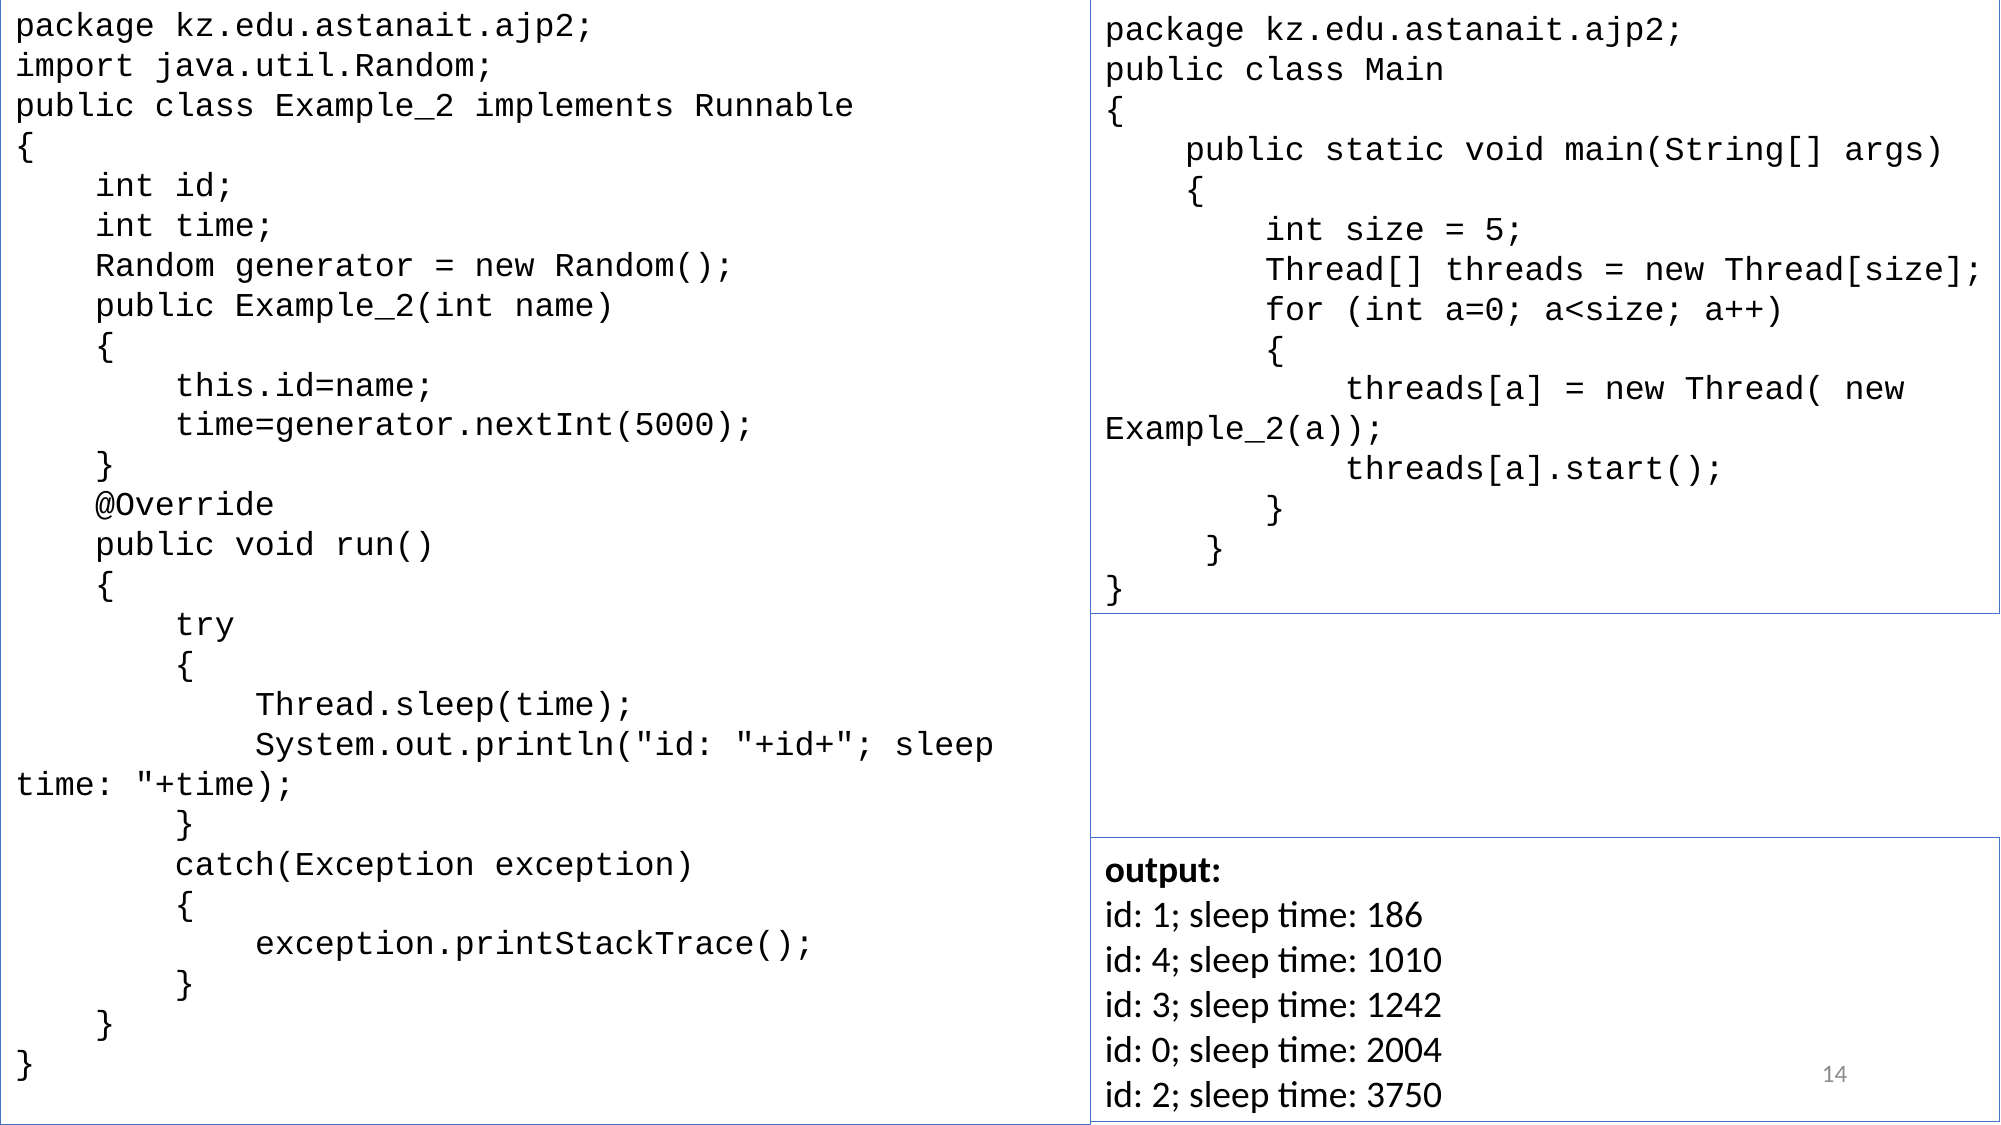

package kz.edu.astanait.ajp2;
public class Main
{
    public static void main(String[] args)
    {
        int size = 5;
        Thread[] threads = new Thread[size];
        for (int a=0; a<size; a++)
        {
            threads[a] = new Thread( new Example_2(a));
            threads[a].start();
        }
     }
}
package kz.edu.astanait.ajp2;
import java.util.Random;
public class Example_2 implements Runnable
{
    int id;
    int time;
    Random generator = new Random();
    public Example_2(int name)
    {
        this.id=name;
        time=generator.nextInt(5000);
    }
    @Override
    public void run()
    {
        try
        {
            Thread.sleep(time);
            System.out.println("id: "+id+"; sleep time: "+time);
        }
        catch(Exception exception)
        {
            exception.printStackTrace();
        }
    }
}
output:
id: 1; sleep time: 186
id: 4; sleep time: 1010
id: 3; sleep time: 1242
id: 0; sleep time: 2004
id: 2; sleep time: 3750
14